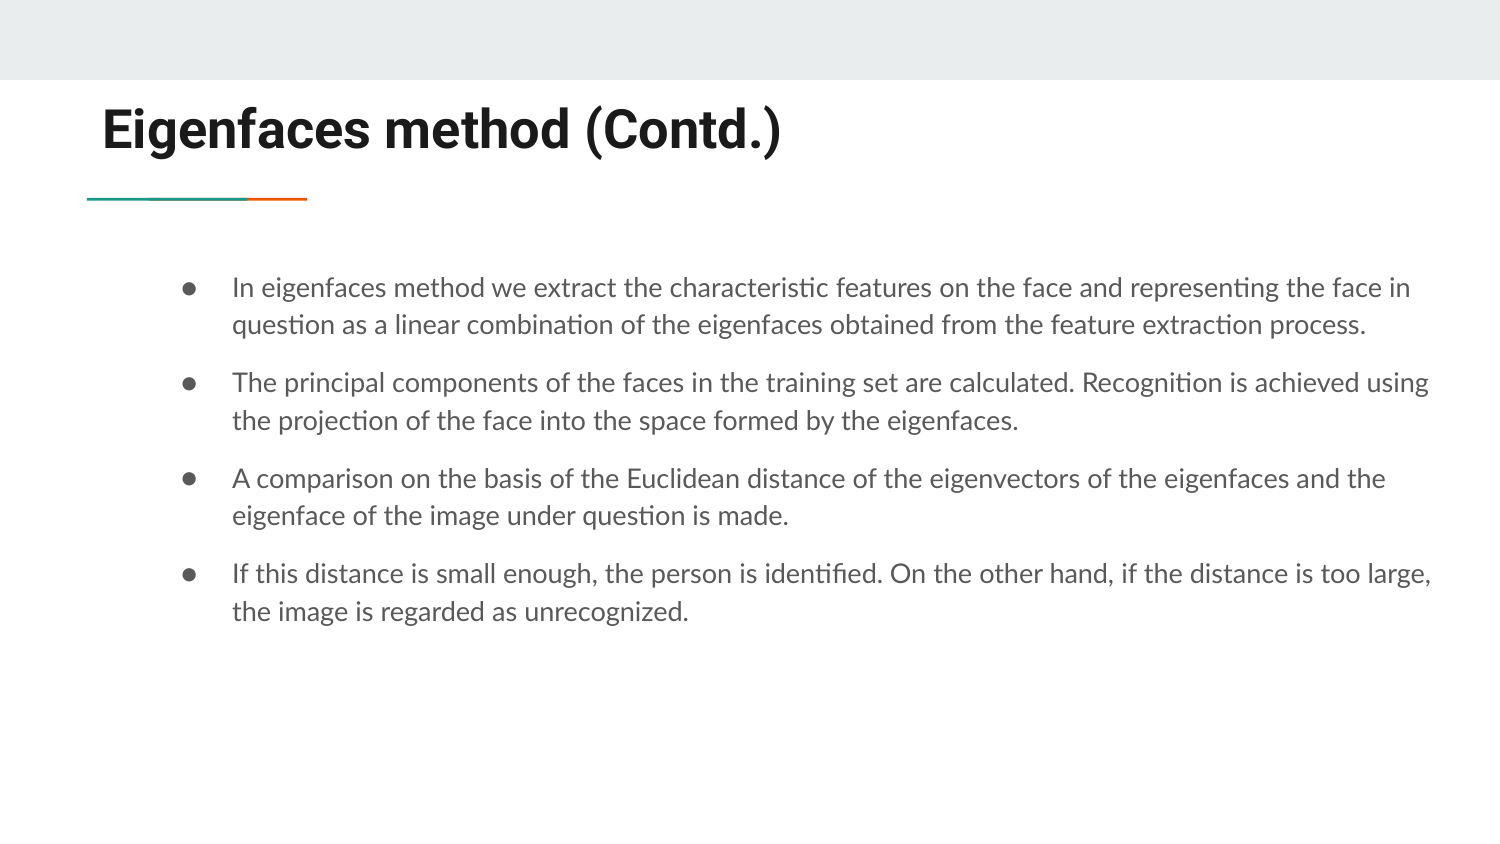

# Eigenfaces method (Contd.)
In eigenfaces method we extract the characteristic features on the face and representing the face in question as a linear combination of the eigenfaces obtained from the feature extraction process.
The principal components of the faces in the training set are calculated. Recognition is achieved using the projection of the face into the space formed by the eigenfaces.
A comparison on the basis of the Euclidean distance of the eigenvectors of the eigenfaces and the eigenface of the image under question is made.
If this distance is small enough, the person is identified. On the other hand, if the distance is too large, the image is regarded as unrecognized.